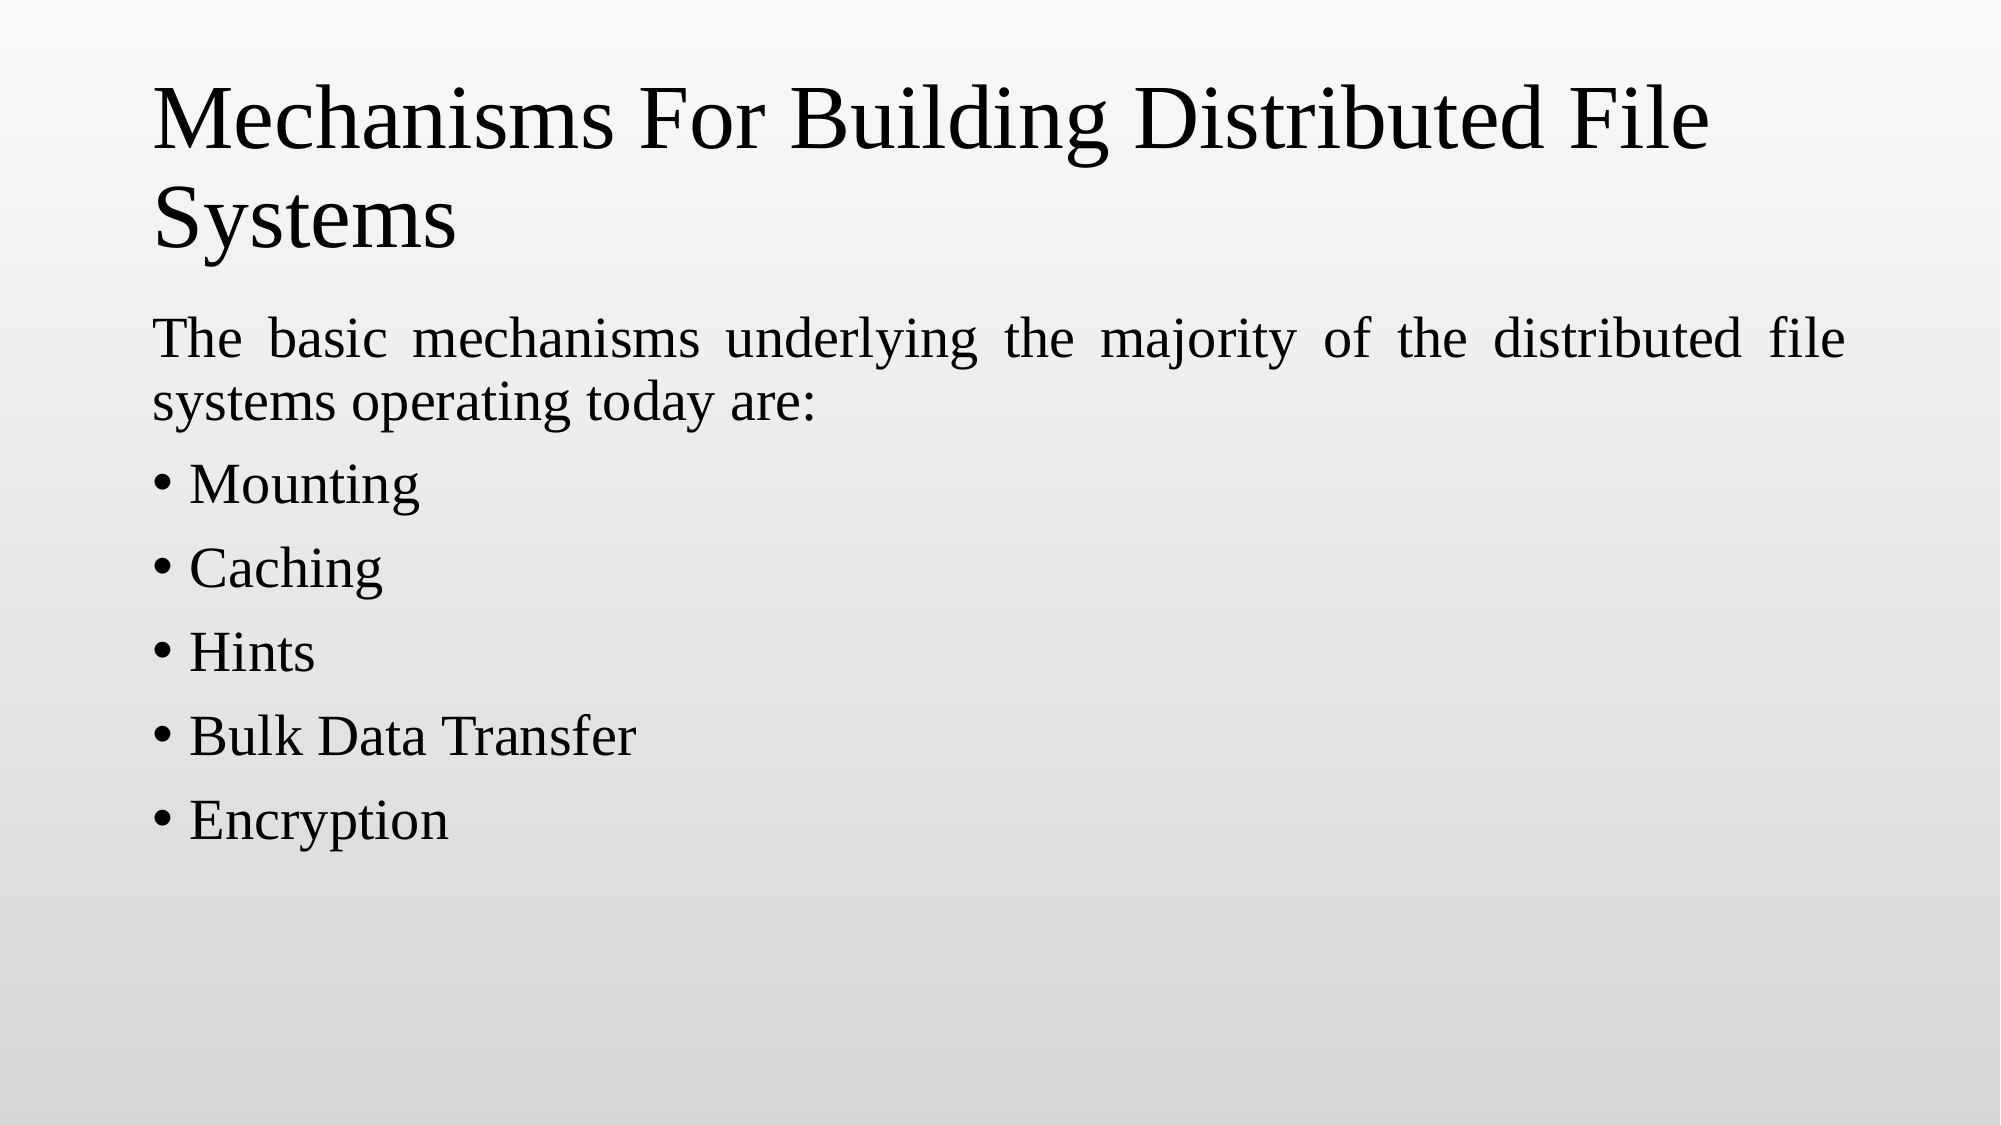

# Mechanisms For Building Distributed File Systems
The basic mechanisms underlying the majority of the distributed file systems operating today are:
Mounting
Caching
Hints
Bulk Data Transfer
Encryption